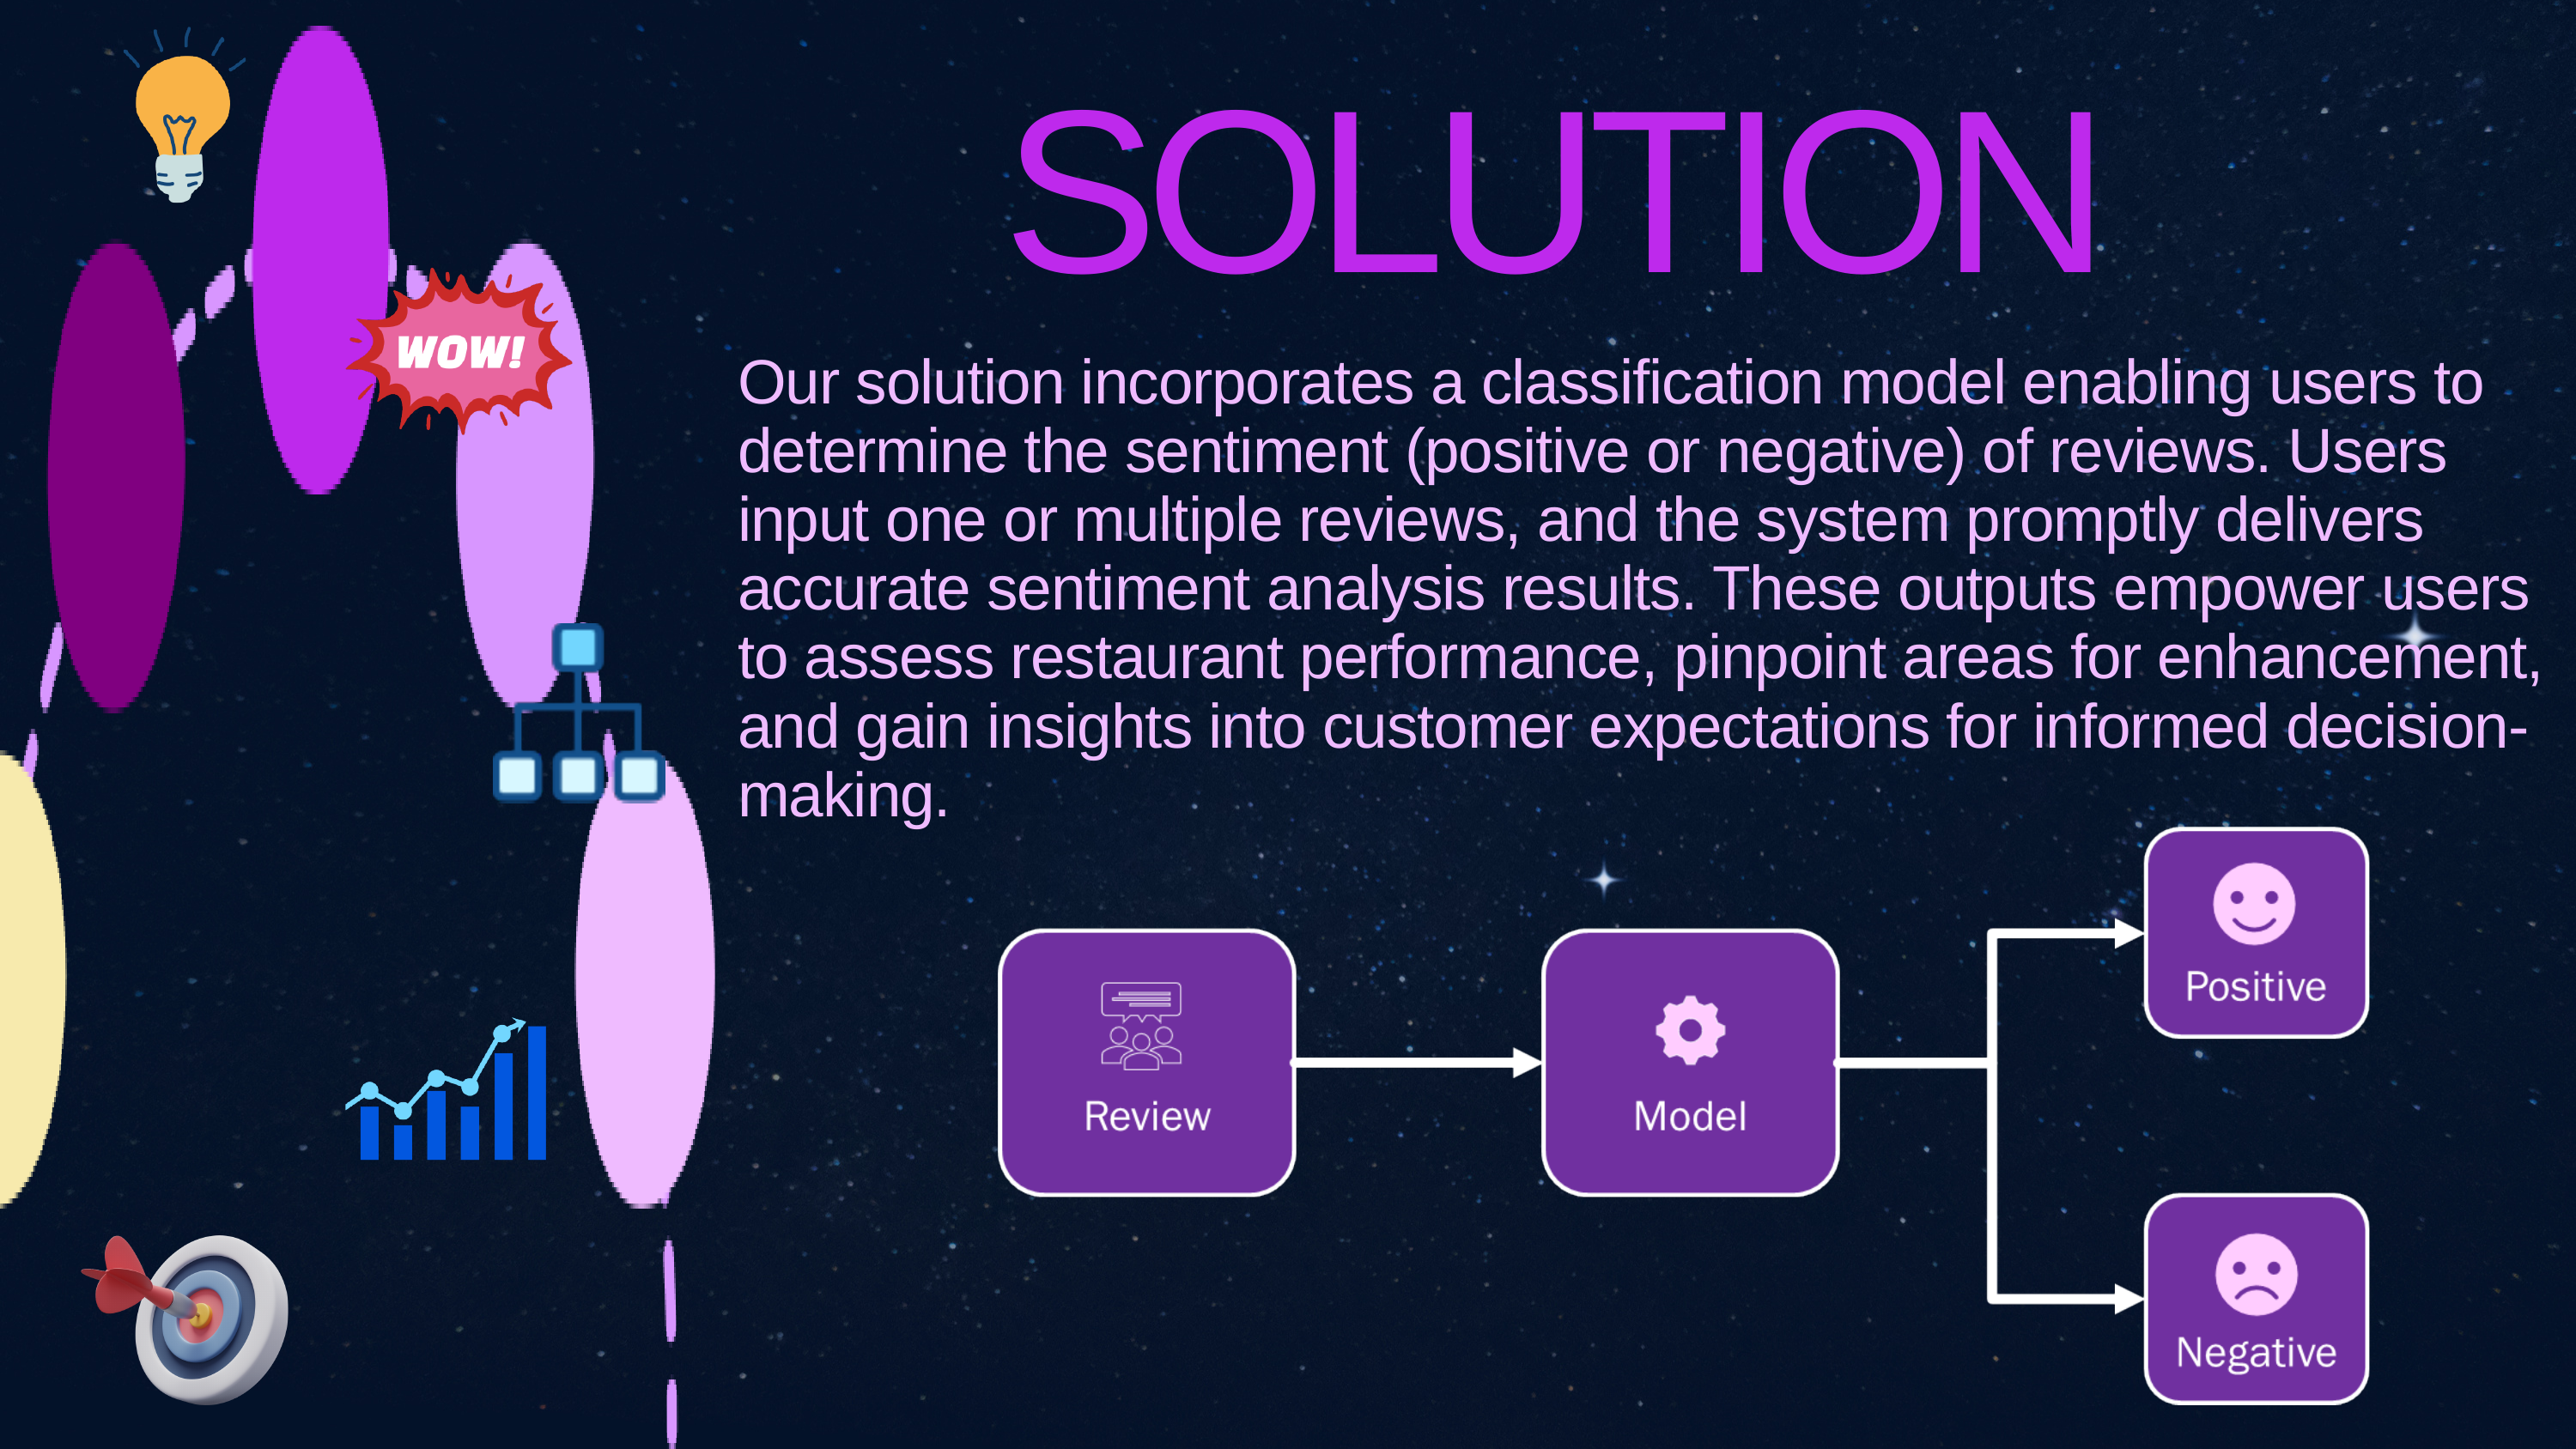

SOLUTION

Our solution incorporates a classification model enabling users to determine the sentiment (positive or negative) of reviews. Users input one or multiple reviews, and the system promptly delivers accurate sentiment analysis results. These outputs empower users to assess restaurant performance, pinpoint areas for enhancement, and gain insights into customer expectations for informed decision-making.